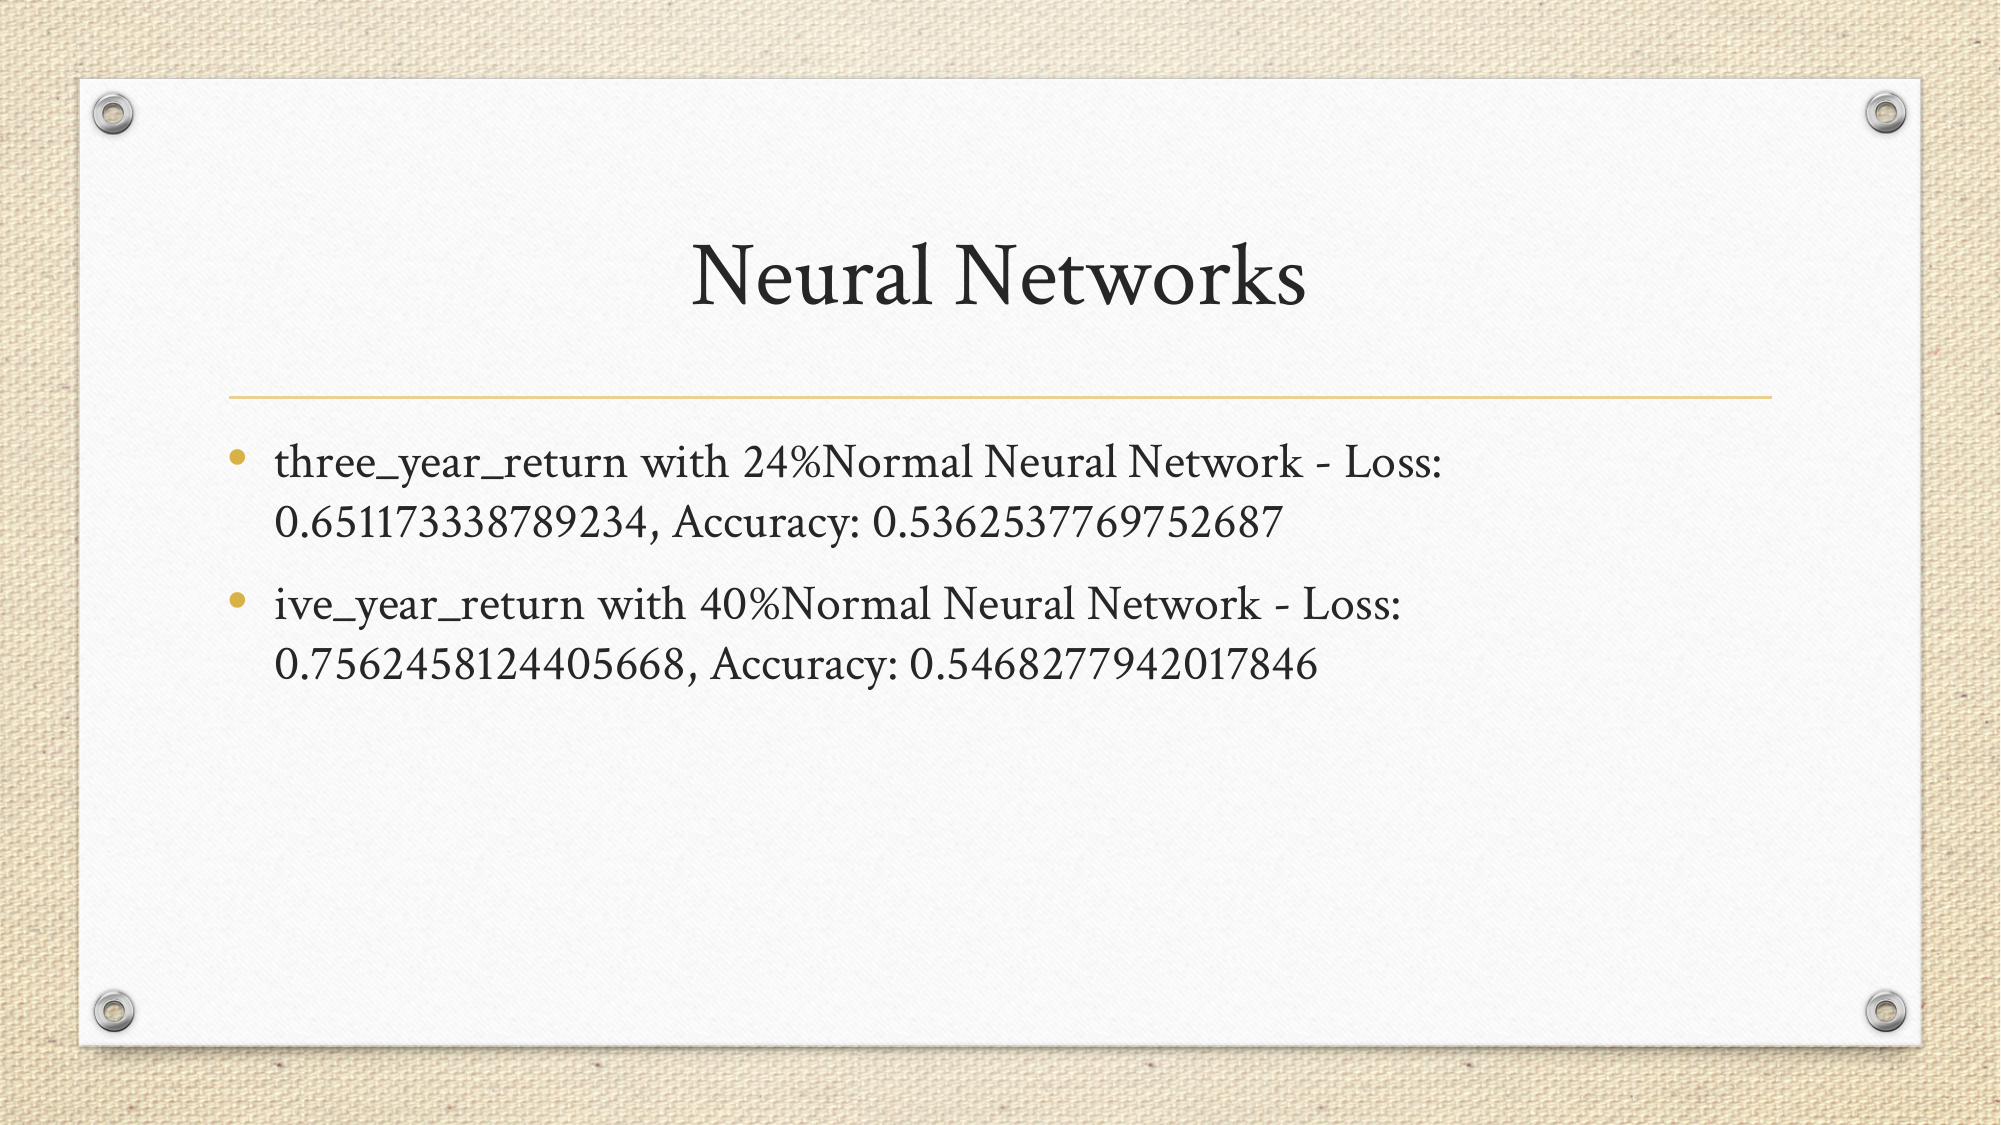

# Neural Networks
three_year_return with 24%Normal Neural Network - Loss: 0.651173338789234, Accuracy: 0.5362537769752687
ive_year_return with 40%Normal Neural Network - Loss: 0.7562458124405668, Accuracy: 0.5468277942017846